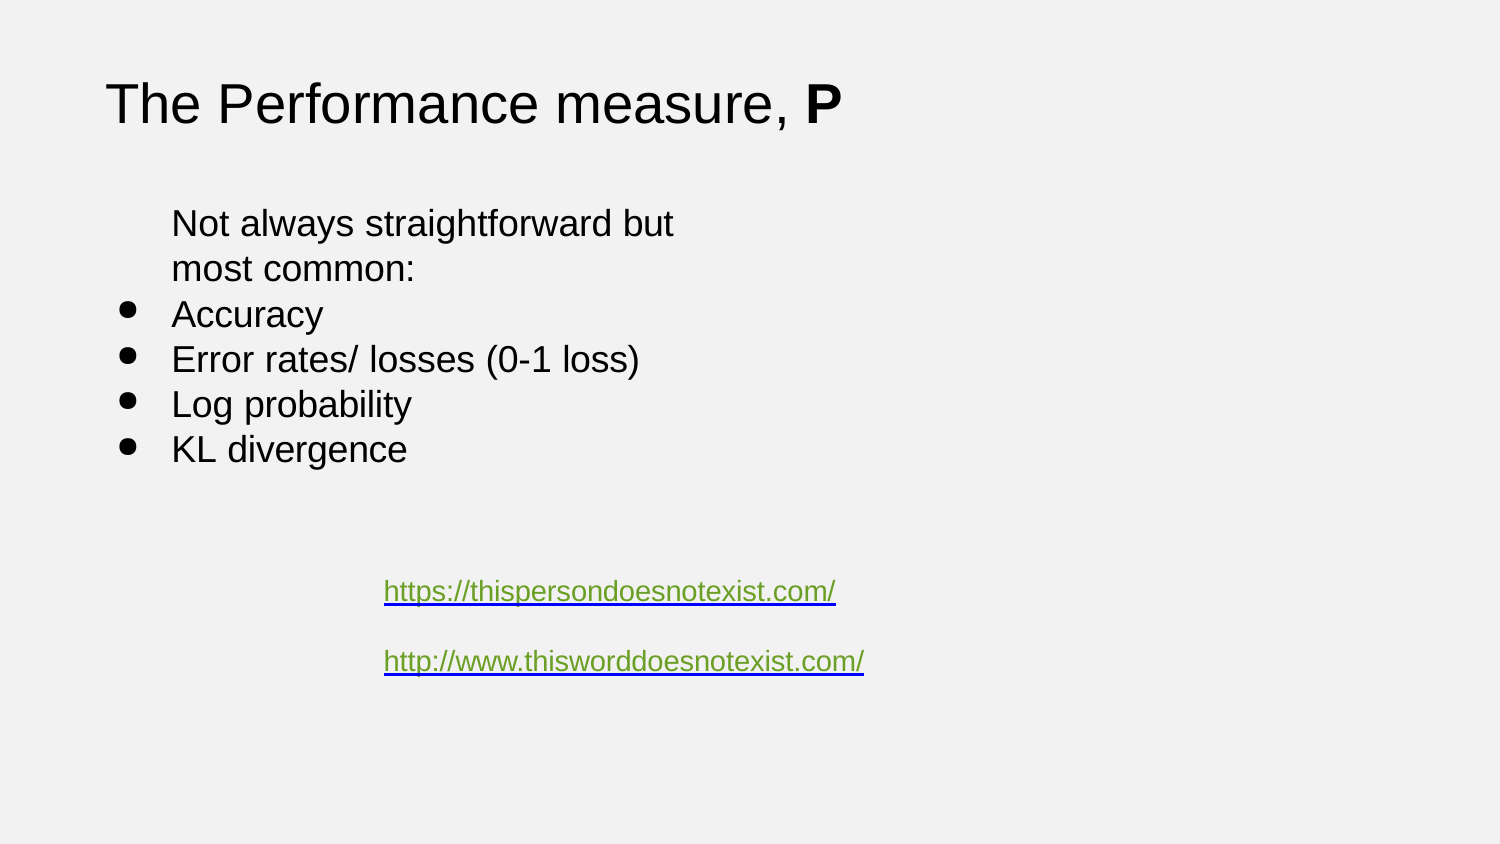

# The Performance measure, P
Not always straightforward but most common:
Accuracy
Error rates/ losses (0-1 loss)
Log probability
KL divergence
https://thispersondoesnotexist.com/

http://www.thisworddoesnotexist.com/